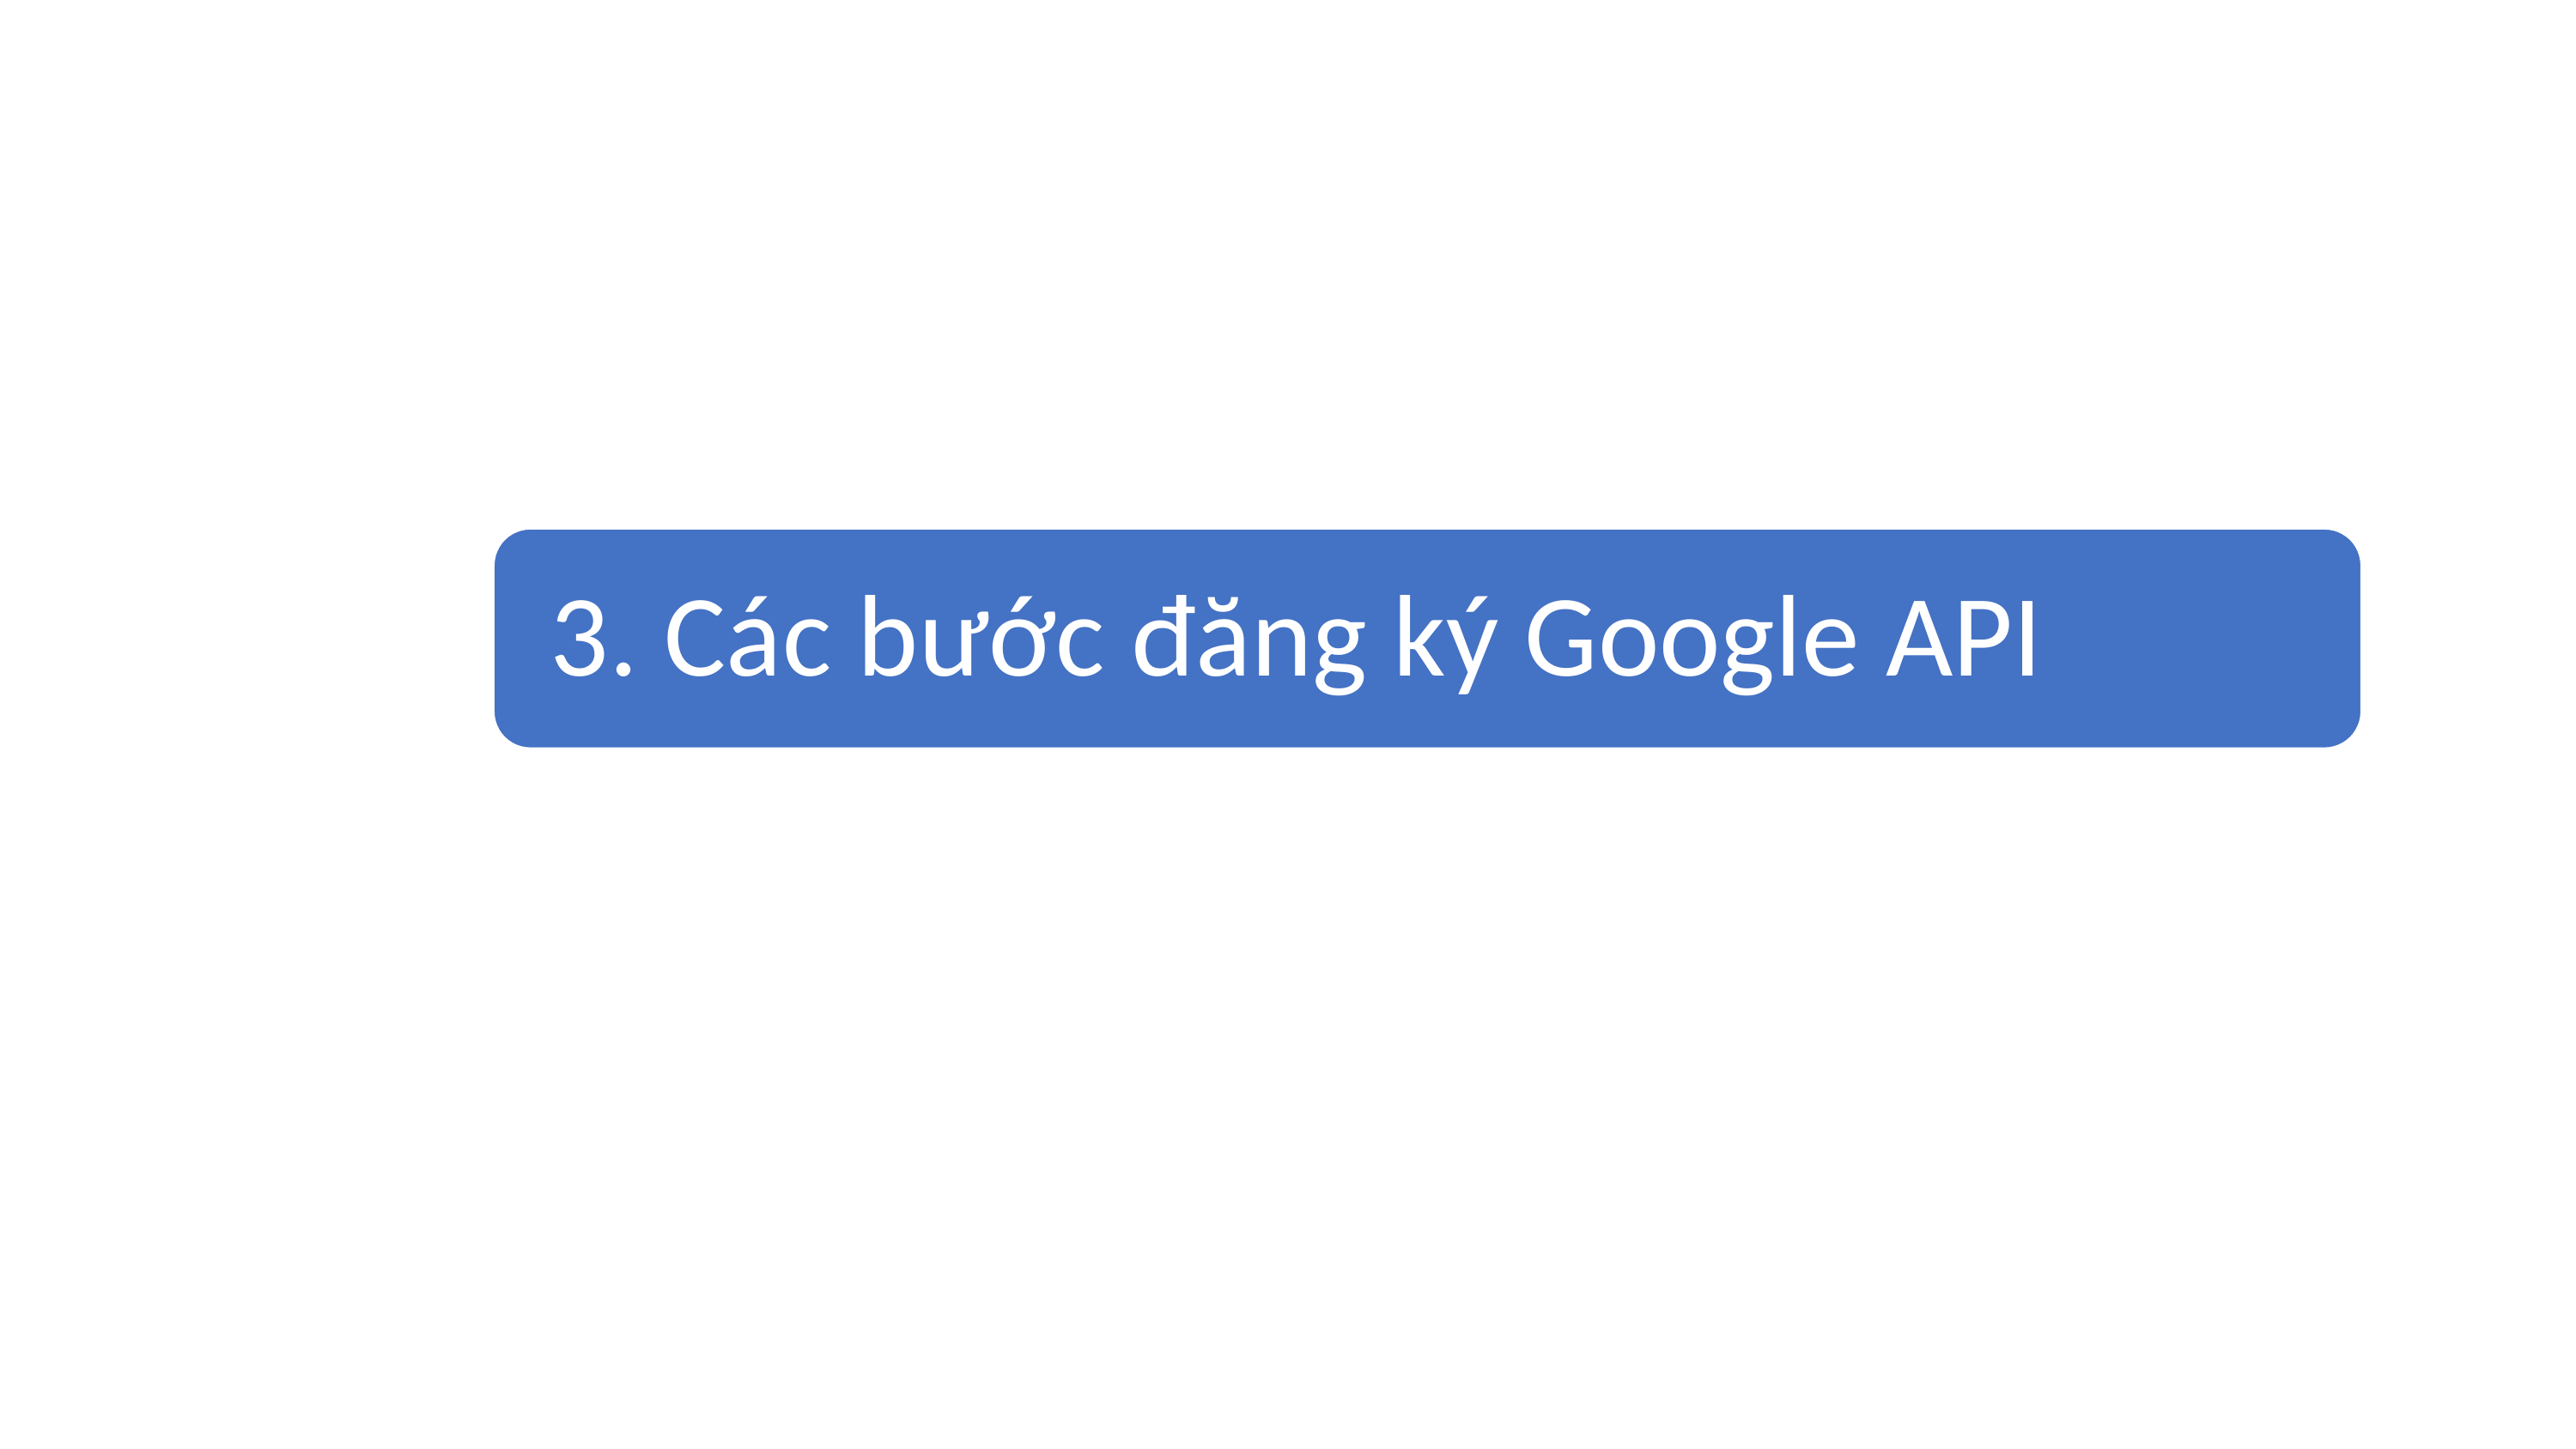

3. Các bước đăng ký Google API